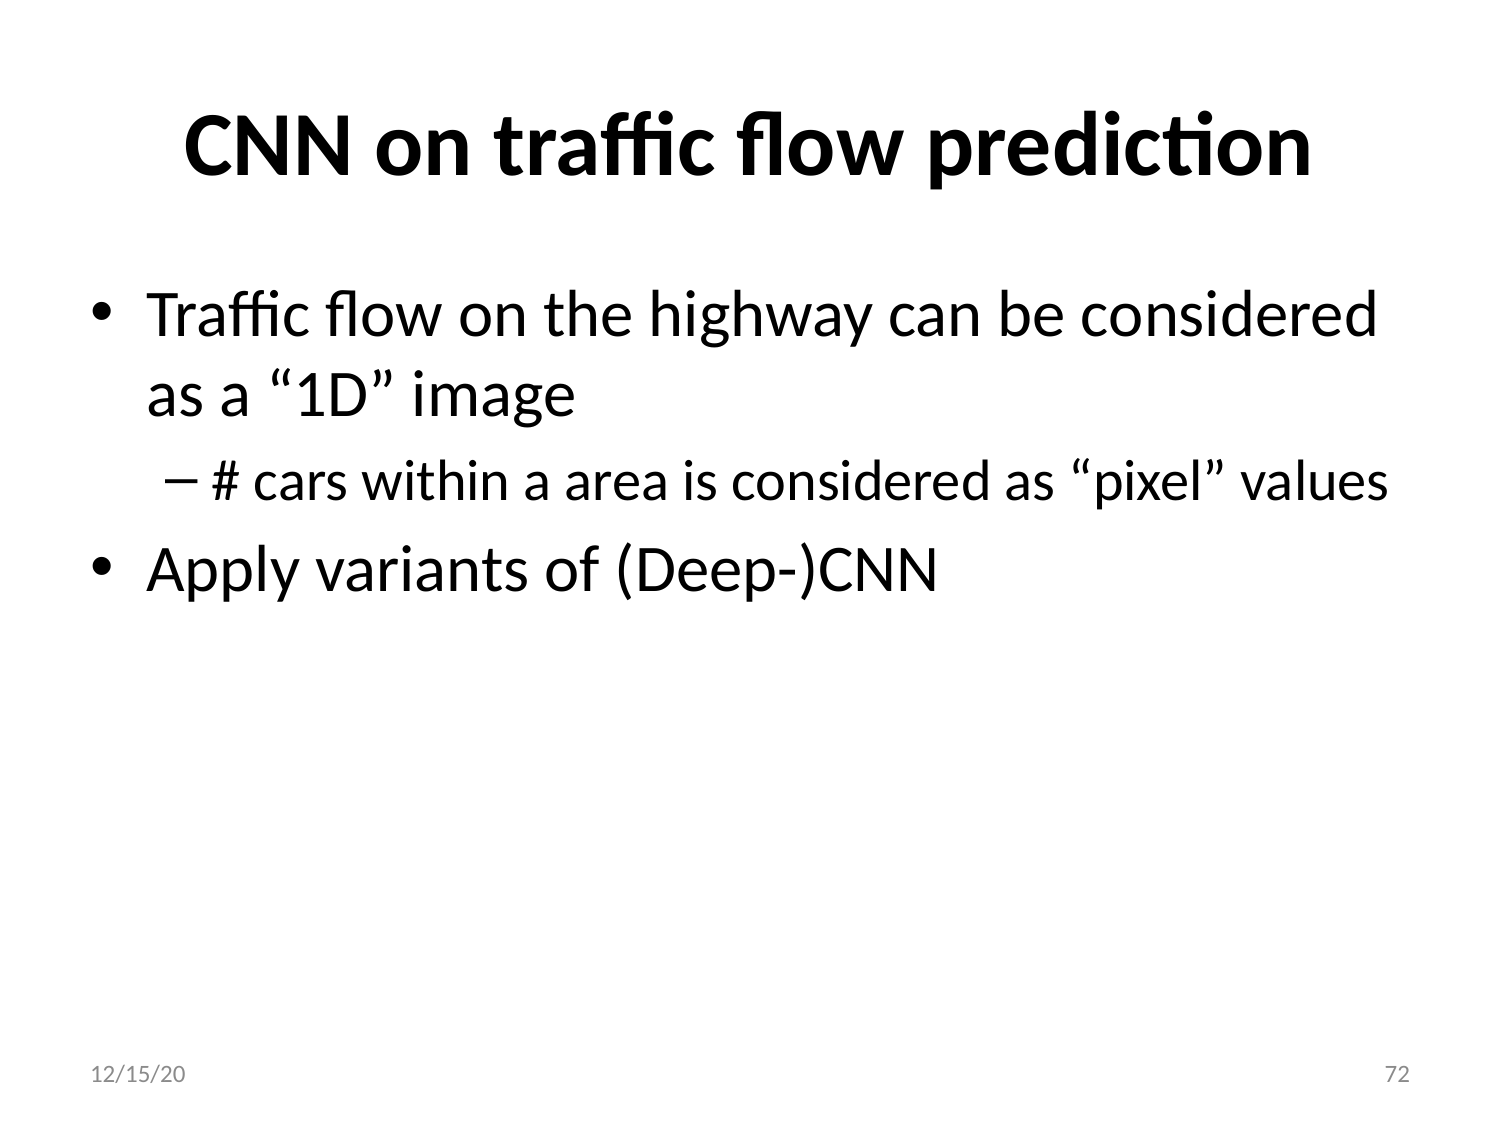

# CNN on traffic flow prediction
Traffic flow on the highway can be considered as a “1D” image
# cars within a area is considered as “pixel” values
Apply variants of (Deep-)CNN
12/15/20
72